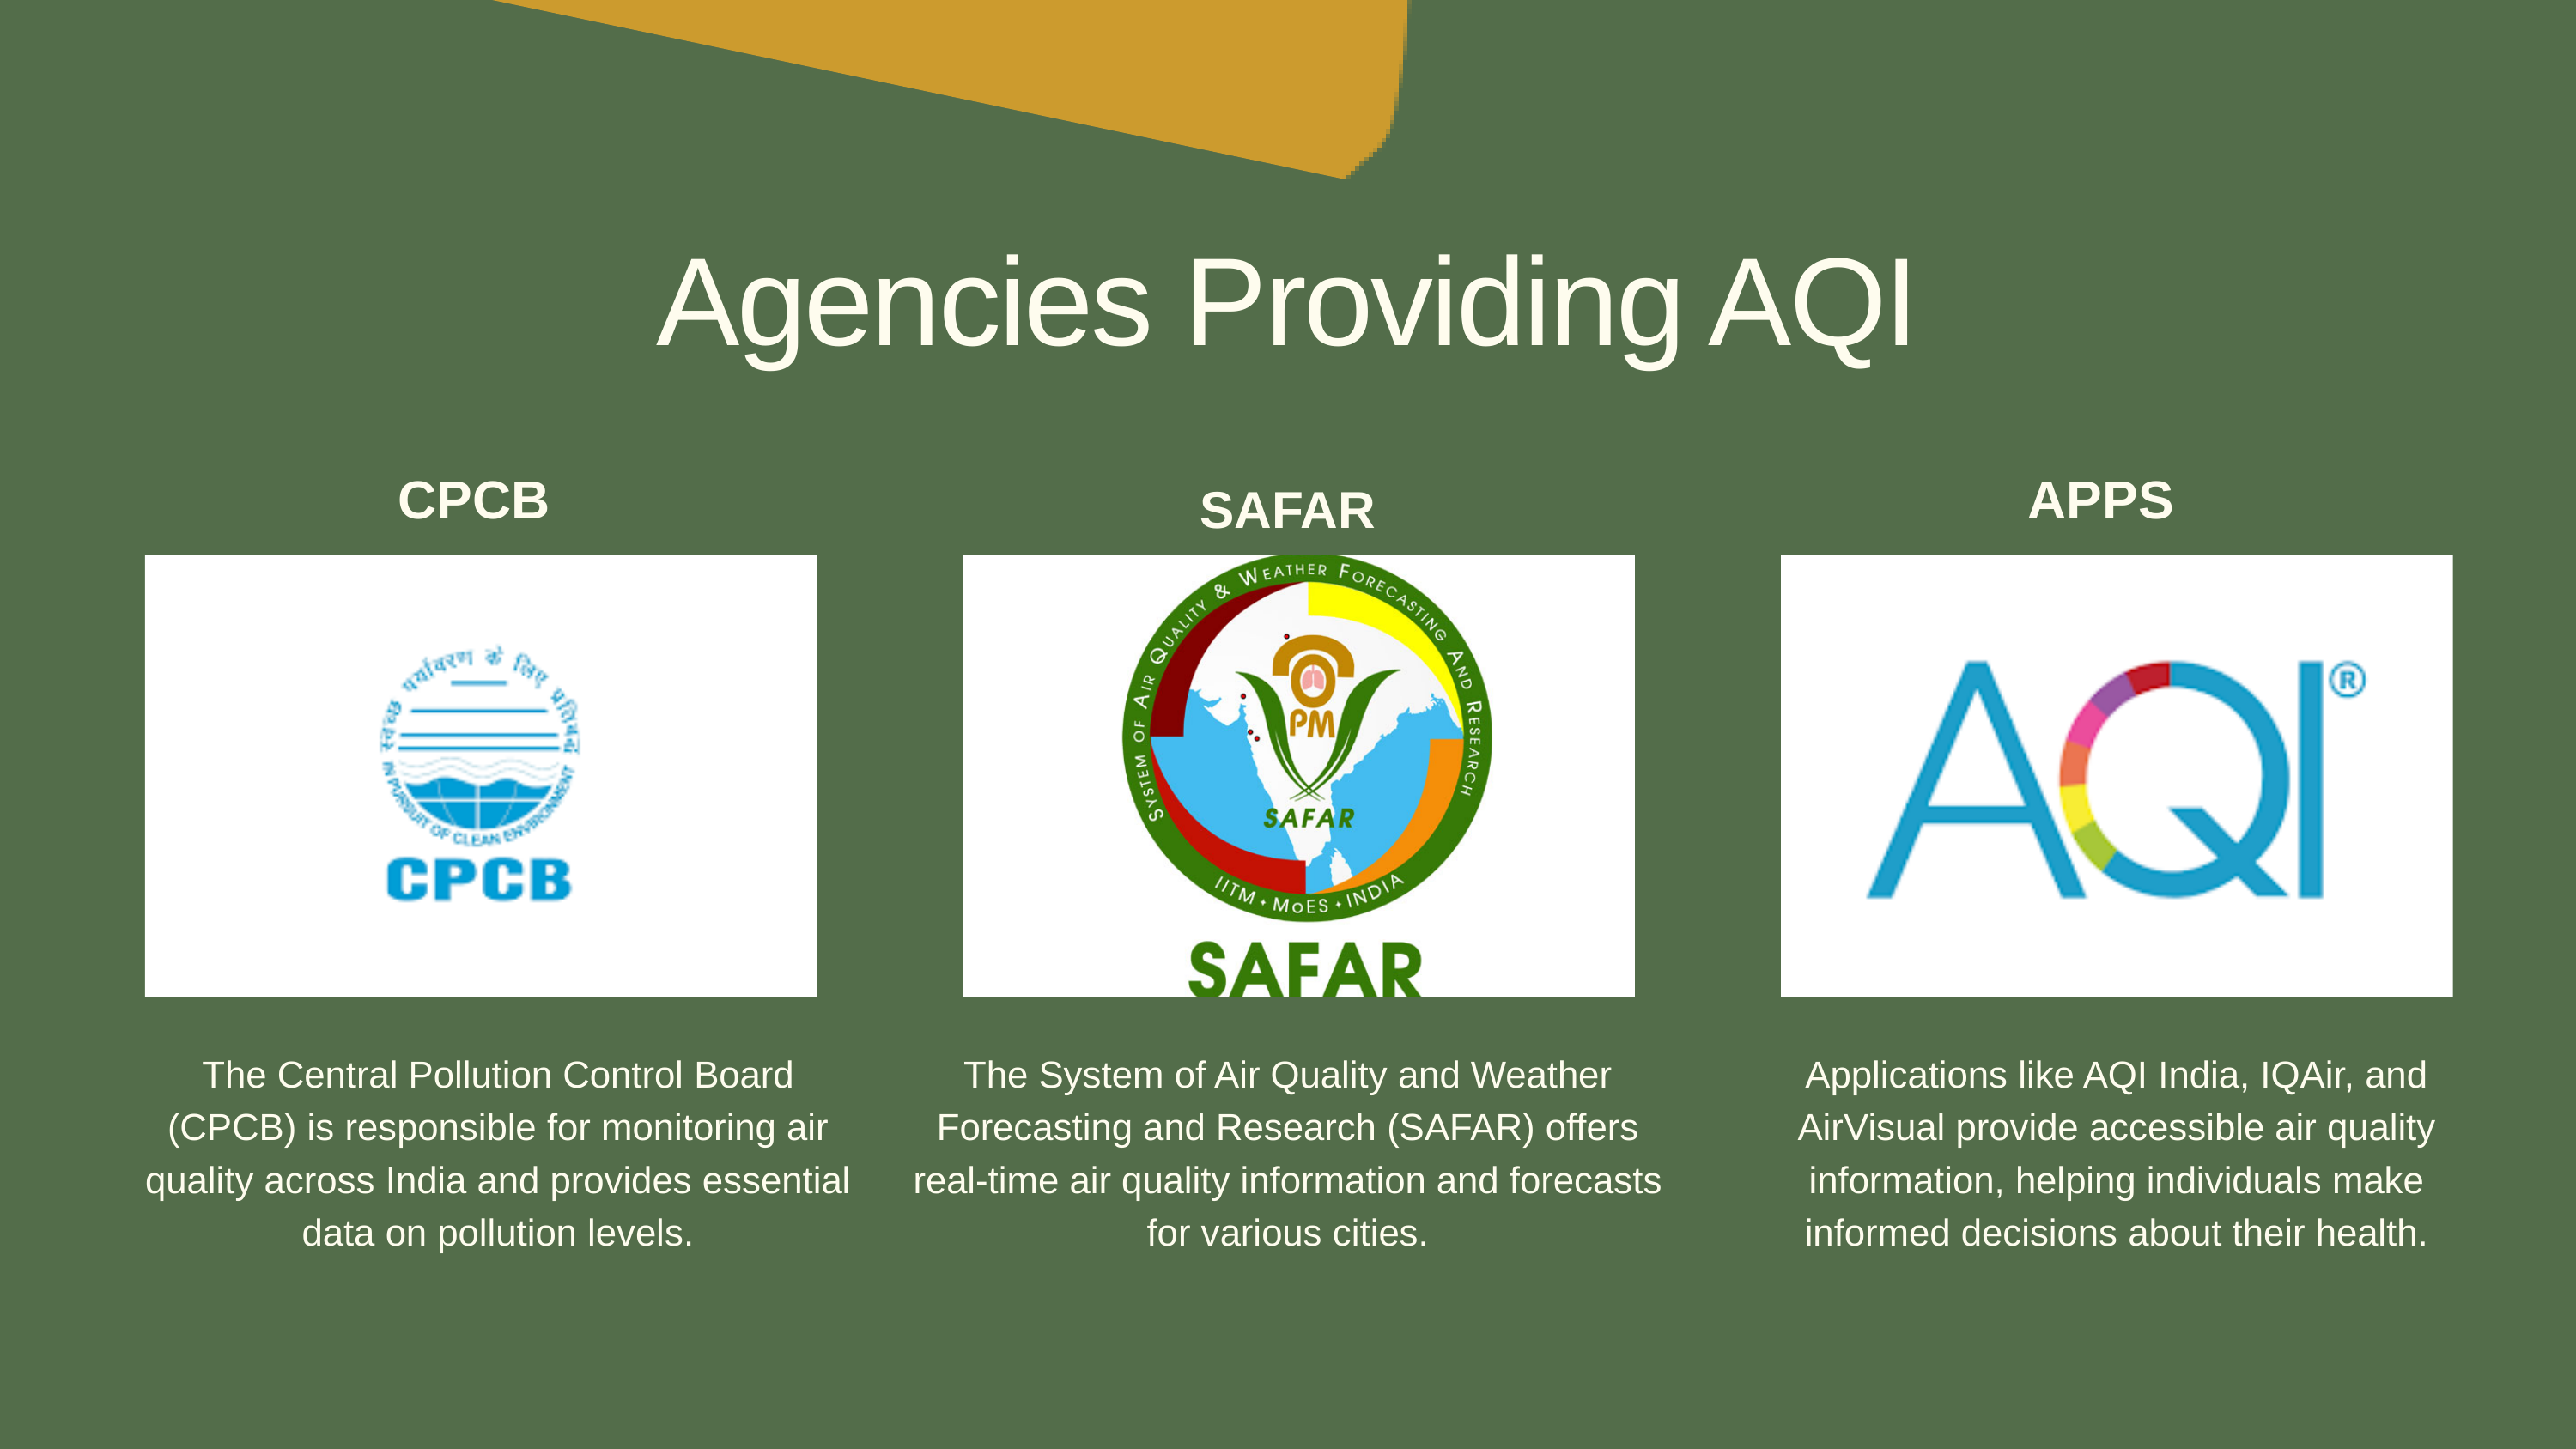

Agencies Providing AQI
CPCB
APPS
SAFAR

The Central Pollution Control Board (CPCB) is responsible for monitoring air quality across India and provides essential data on pollution levels.
The System of Air Quality and Weather Forecasting and Research (SAFAR) offers real-time air quality information and forecasts for various cities.
Applications like AQI India, IQAir, and AirVisual provide accessible air quality information, helping individuals make informed decisions about their health.